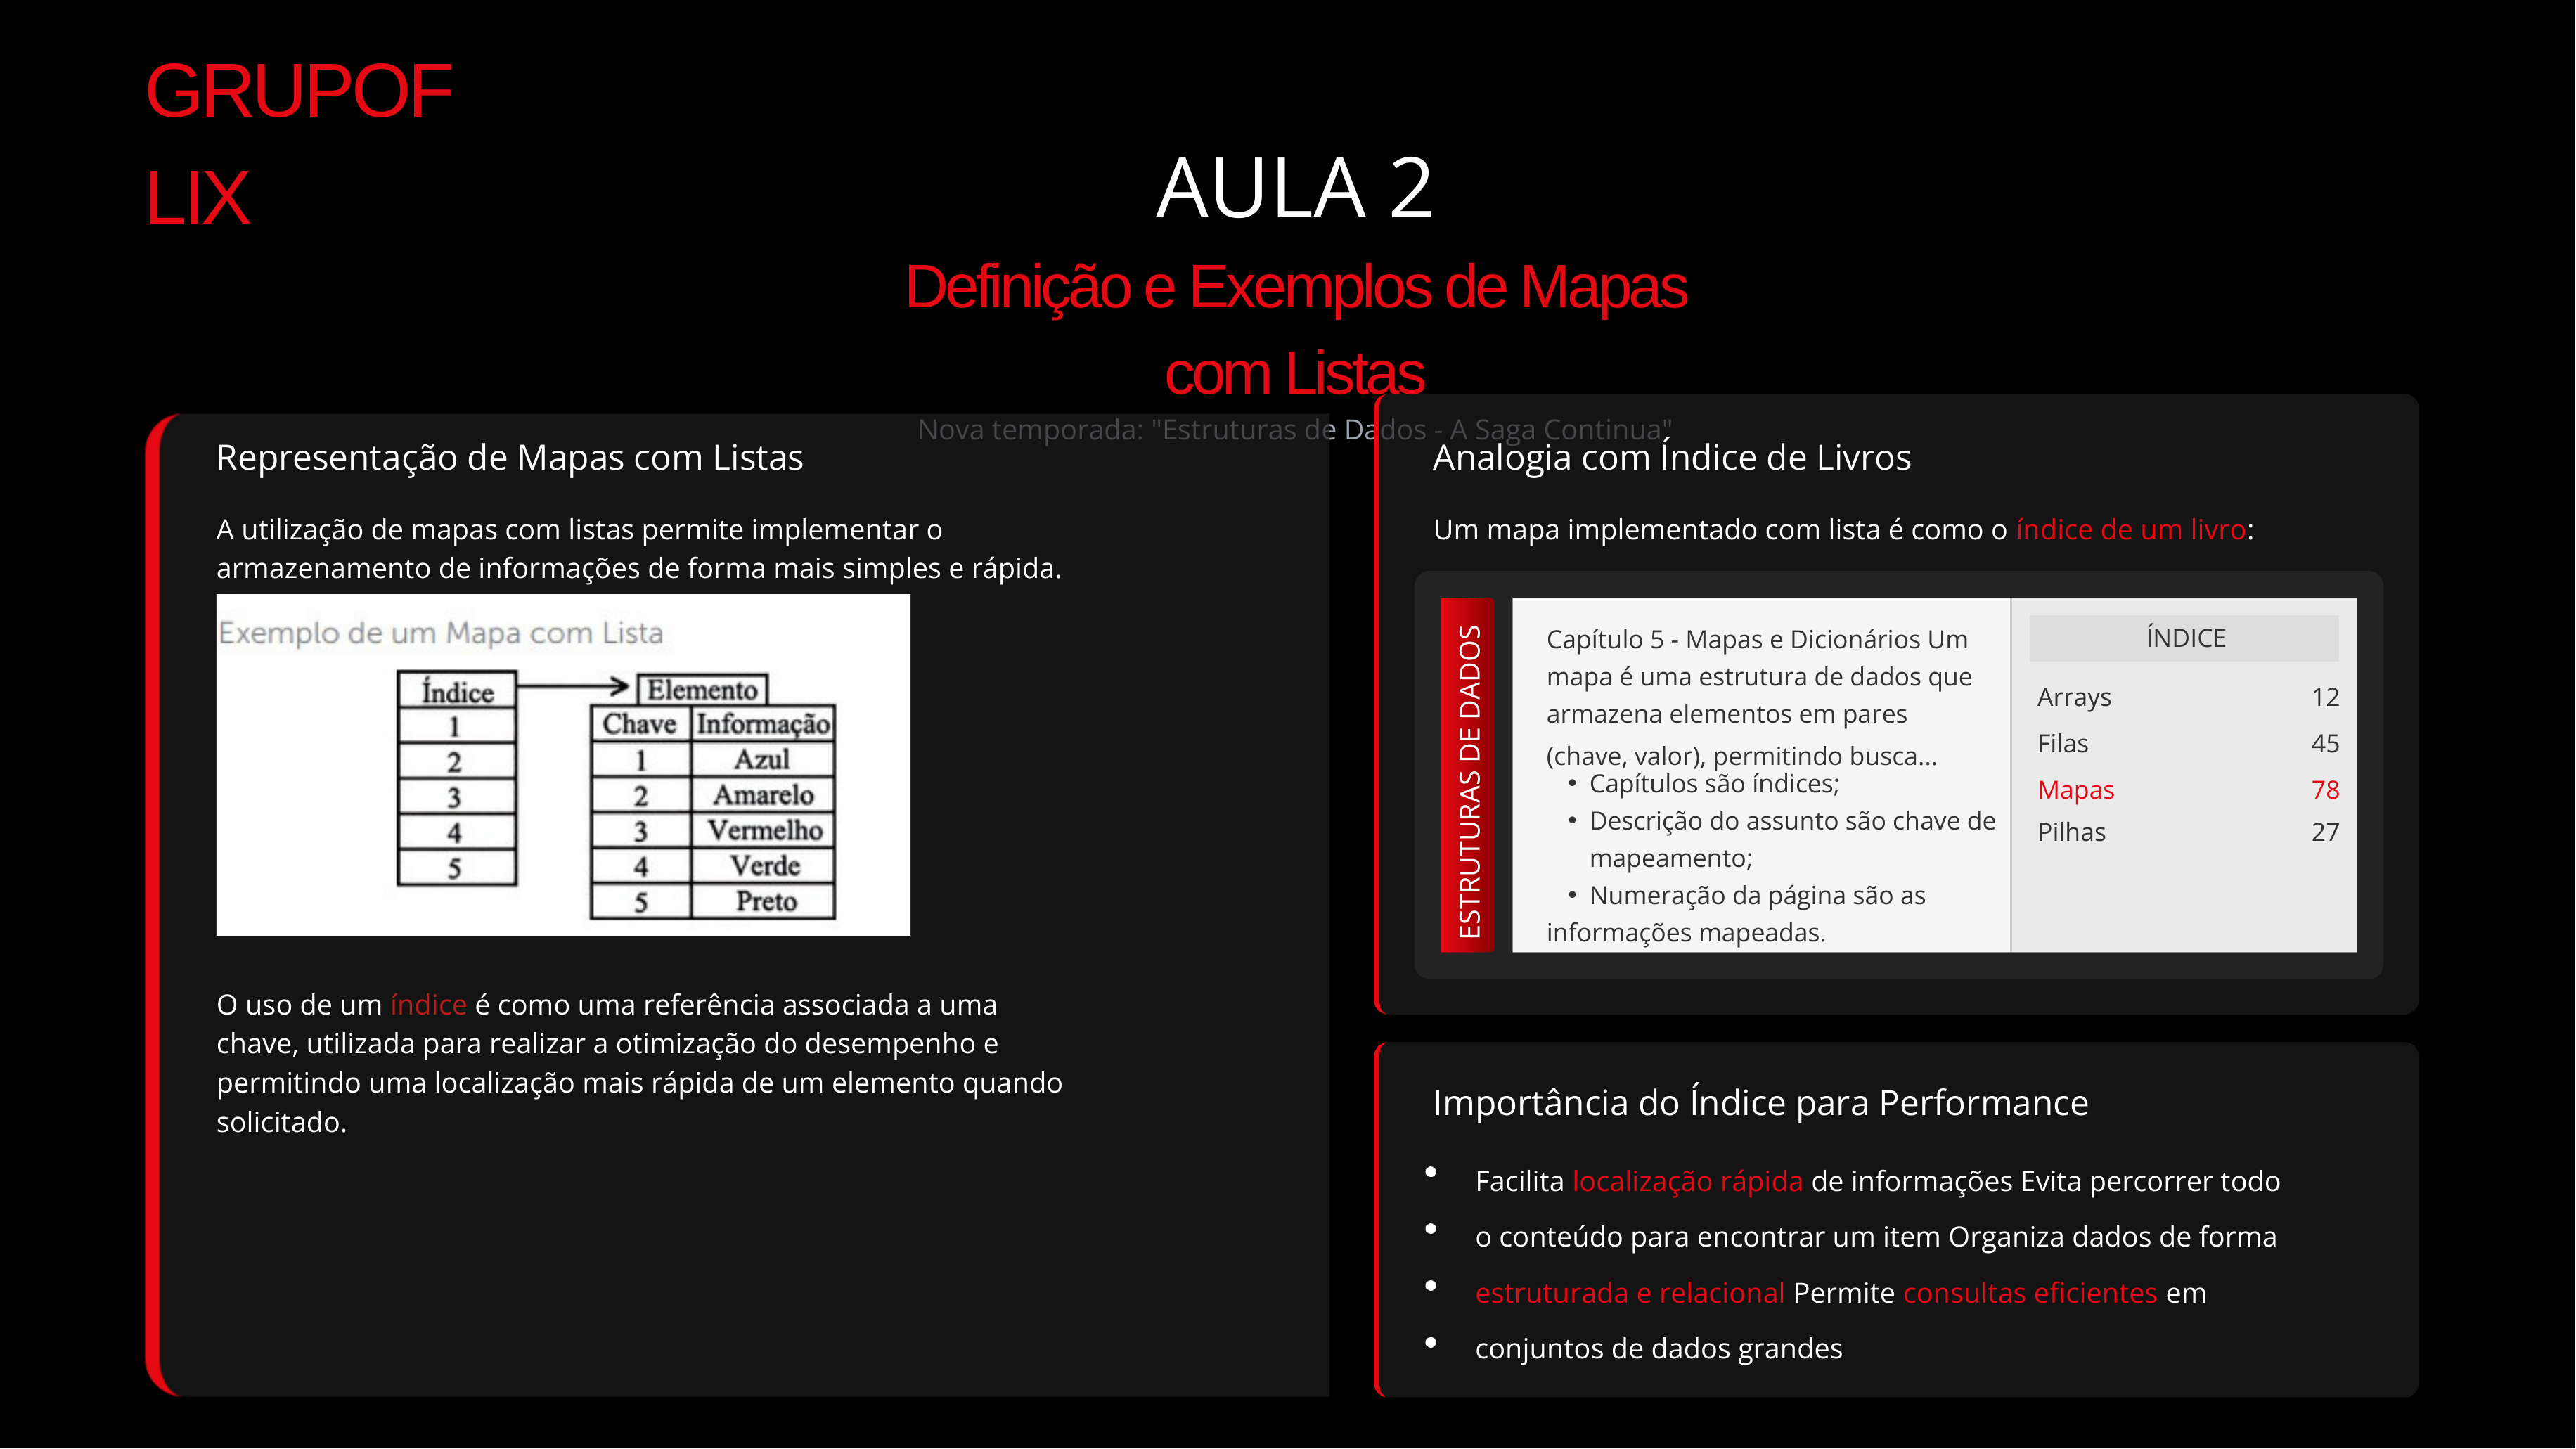

GRUPOFLIX
AULA 2
Definição e Exemplos de Mapas com Listas
Nova temporada: "Estruturas de Dados - A Saga Continua"

Representação de Mapas com Listas
A utilização de mapas com listas permite implementar o armazenamento de informações de forma mais simples e rápida.

O uso de um índice é como uma referência associada a uma chave, utilizada para realizar a otimização do desempenho e permitindo uma localização mais rápida de um elemento quando solicitado.

Analogia com Índice de Livros
Um mapa implementado com lista é como o índice de um livro:
Capítulo 5 - Mapas e Dicionários Um mapa é uma estrutura de dados que armazena elementos em pares
(chave, valor), permitindo busca...
ÍNDICE
Arrays Filas Mapas
Pilhas
12 45 78
27
ESTRUTURAS DE DADOS
Capítulos são índices;
Descrição do assunto são chave de mapeamento;
Numeração da página são as
informações mapeadas.

Importância do Índice para Performance
Facilita localização rápida de informações Evita percorrer todo o conteúdo para encontrar um item Organiza dados de forma estruturada e relacional Permite consultas eficientes em conjuntos de dados grandes